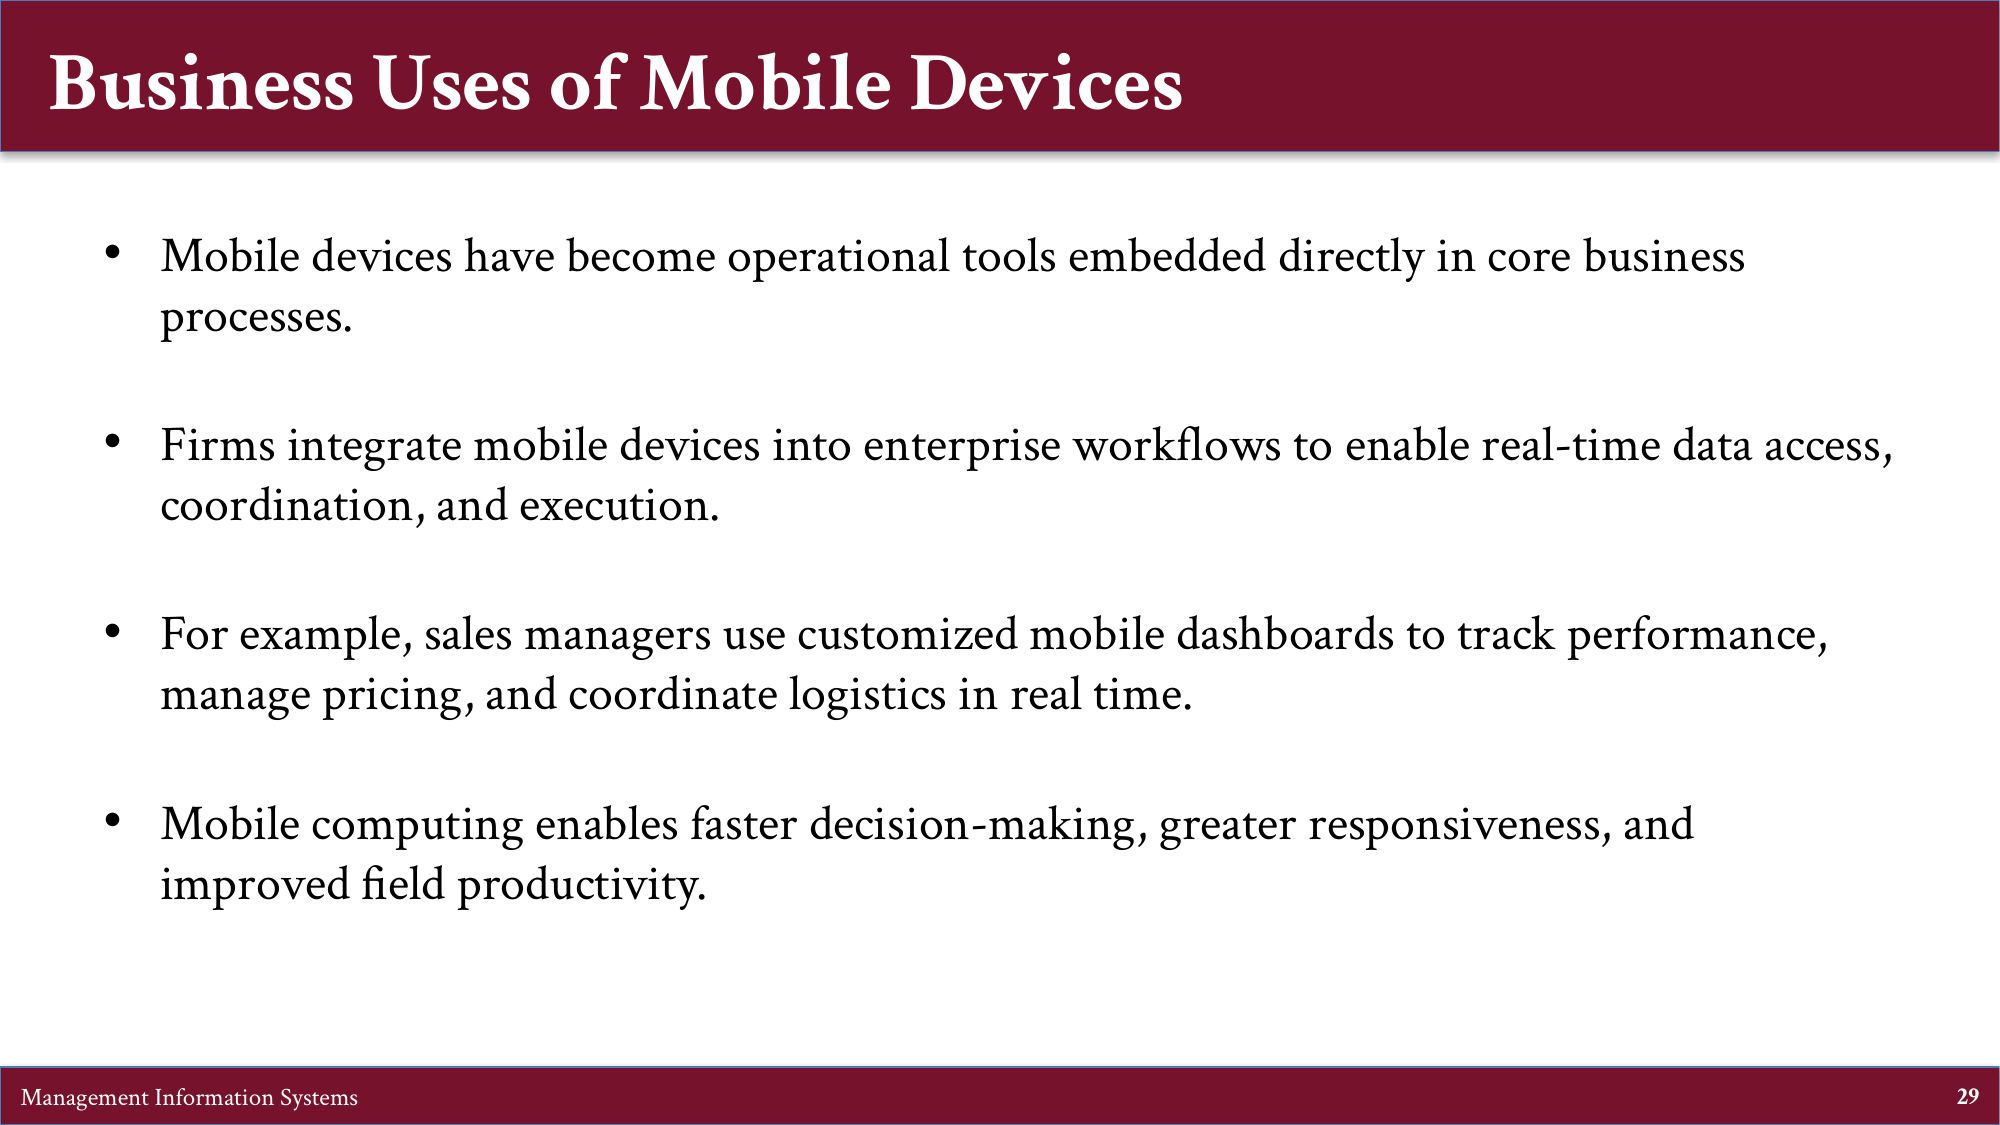

# Business Uses of Mobile Devices
Mobile devices have become operational tools embedded directly in core business processes.

Firms integrate mobile devices into enterprise workflows to enable real-time data access, coordination, and execution.

For example, sales managers use customized mobile dashboards to track performance, manage pricing, and coordinate logistics in real time.

Mobile computing enables faster decision-making, greater responsiveness, and improved field productivity.

 Management Information Systems
29